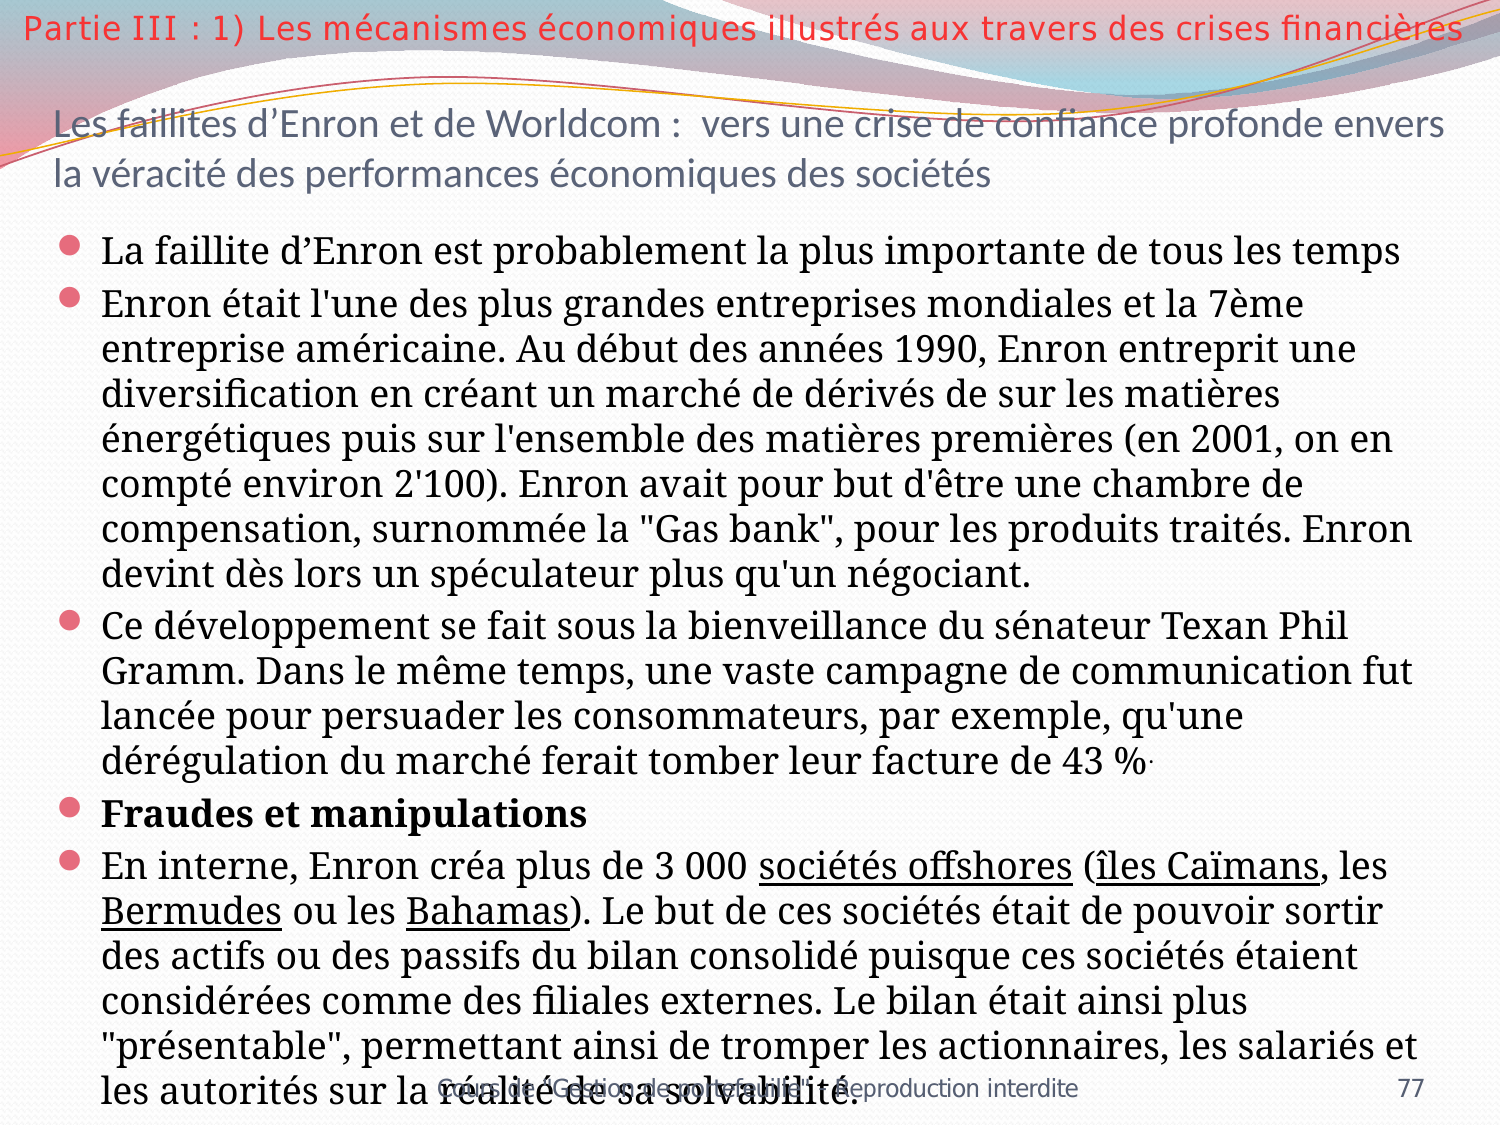

Partie III : 1) Les mécanismes économiques illustrés aux travers des crises financières
# Les faillites d’Enron et de Worldcom :  vers une crise de confiance profonde envers la véracité des performances économiques des sociétés
La faillite d’Enron est probablement la plus importante de tous les temps
Enron était l'une des plus grandes entreprises mondiales et la 7ème entreprise américaine. Au début des années 1990, Enron entreprit une diversification en créant un marché de dérivés de sur les matières énergétiques puis sur l'ensemble des matières premières (en 2001, on en compté environ 2'100). Enron avait pour but d'être une chambre de compensation, surnommée la "Gas bank", pour les produits traités. Enron devint dès lors un spéculateur plus qu'un négociant.
Ce développement se fait sous la bienveillance du sénateur Texan Phil Gramm. Dans le même temps, une vaste campagne de communication fut lancée pour persuader les consommateurs, par exemple, qu'une dérégulation du marché ferait tomber leur facture de 43 %.
Fraudes et manipulations
En interne, Enron créa plus de 3 000 sociétés offshores (îles Caïmans, les Bermudes ou les Bahamas). Le but de ces sociétés était de pouvoir sortir des actifs ou des passifs du bilan consolidé puisque ces sociétés étaient considérées comme des filiales externes. Le bilan était ainsi plus "présentable", permettant ainsi de tromper les actionnaires, les salariés et les autorités sur la réalité de sa solvabilité.
Cours de "Gestion de portefeuille" - Reproduction interdite
77